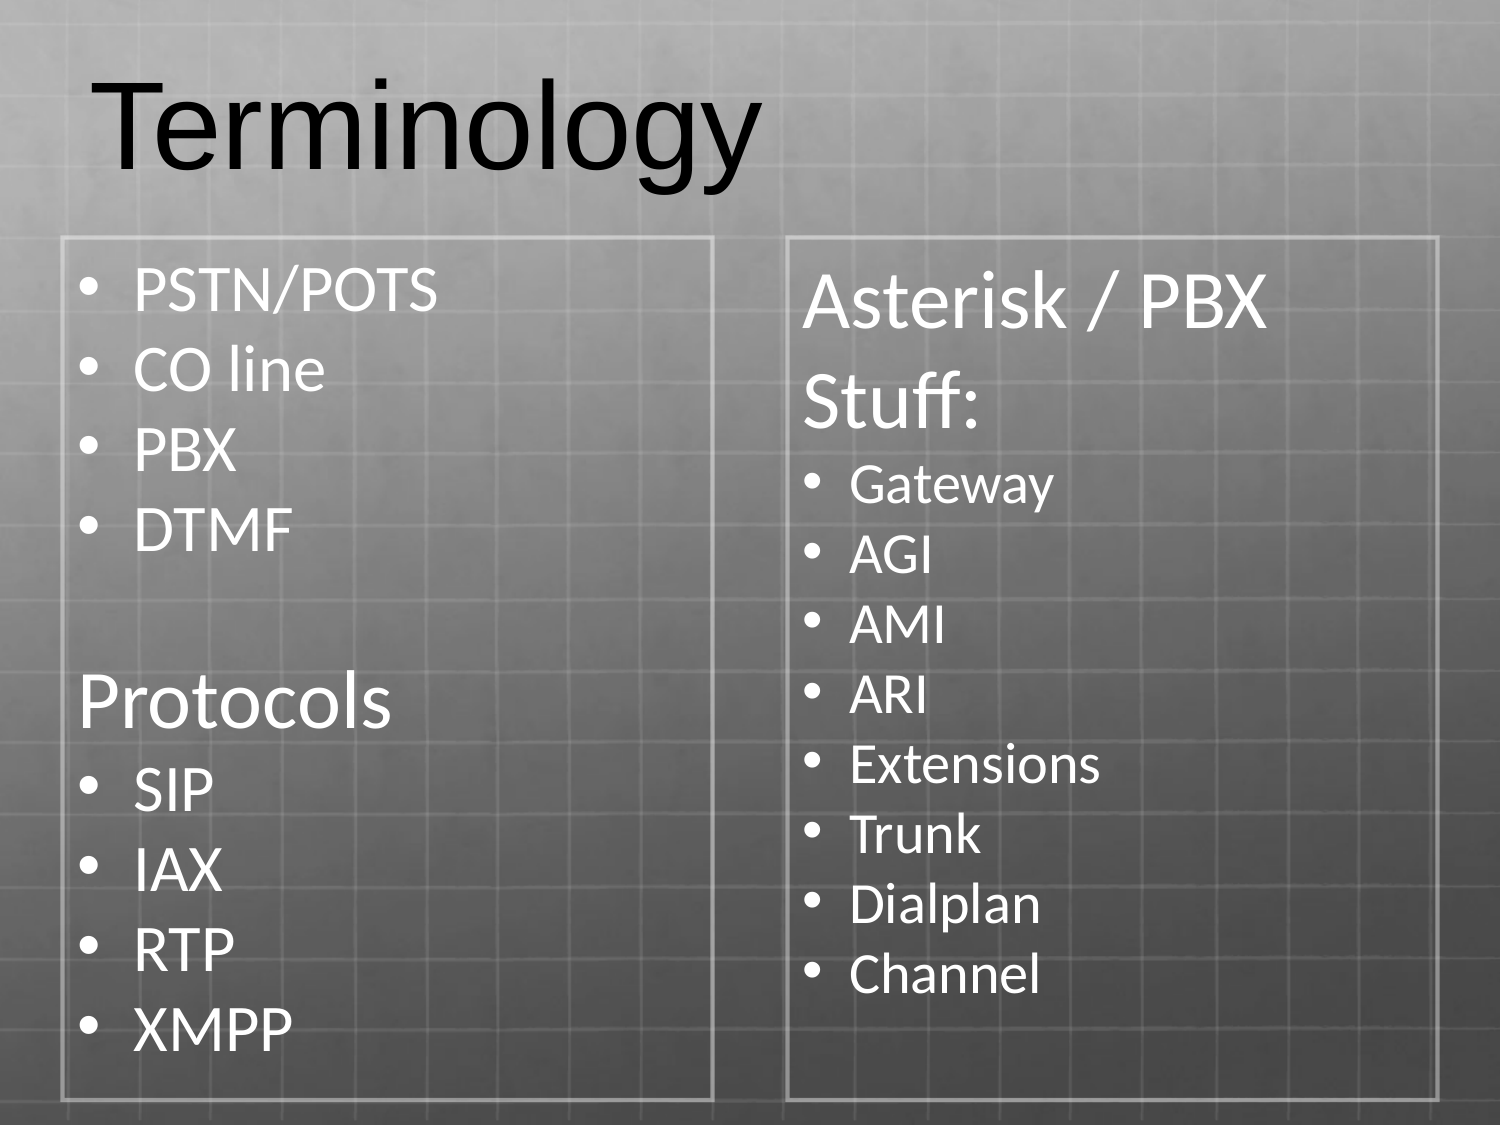

Terminology
PSTN/POTS
CO line
PBX
DTMF

Protocols
SIP
IAX
RTP
XMPP
Asterisk / PBX Stuff:
Gateway
AGI
AMI
ARI
Extensions
Trunk
Dialplan
Channel